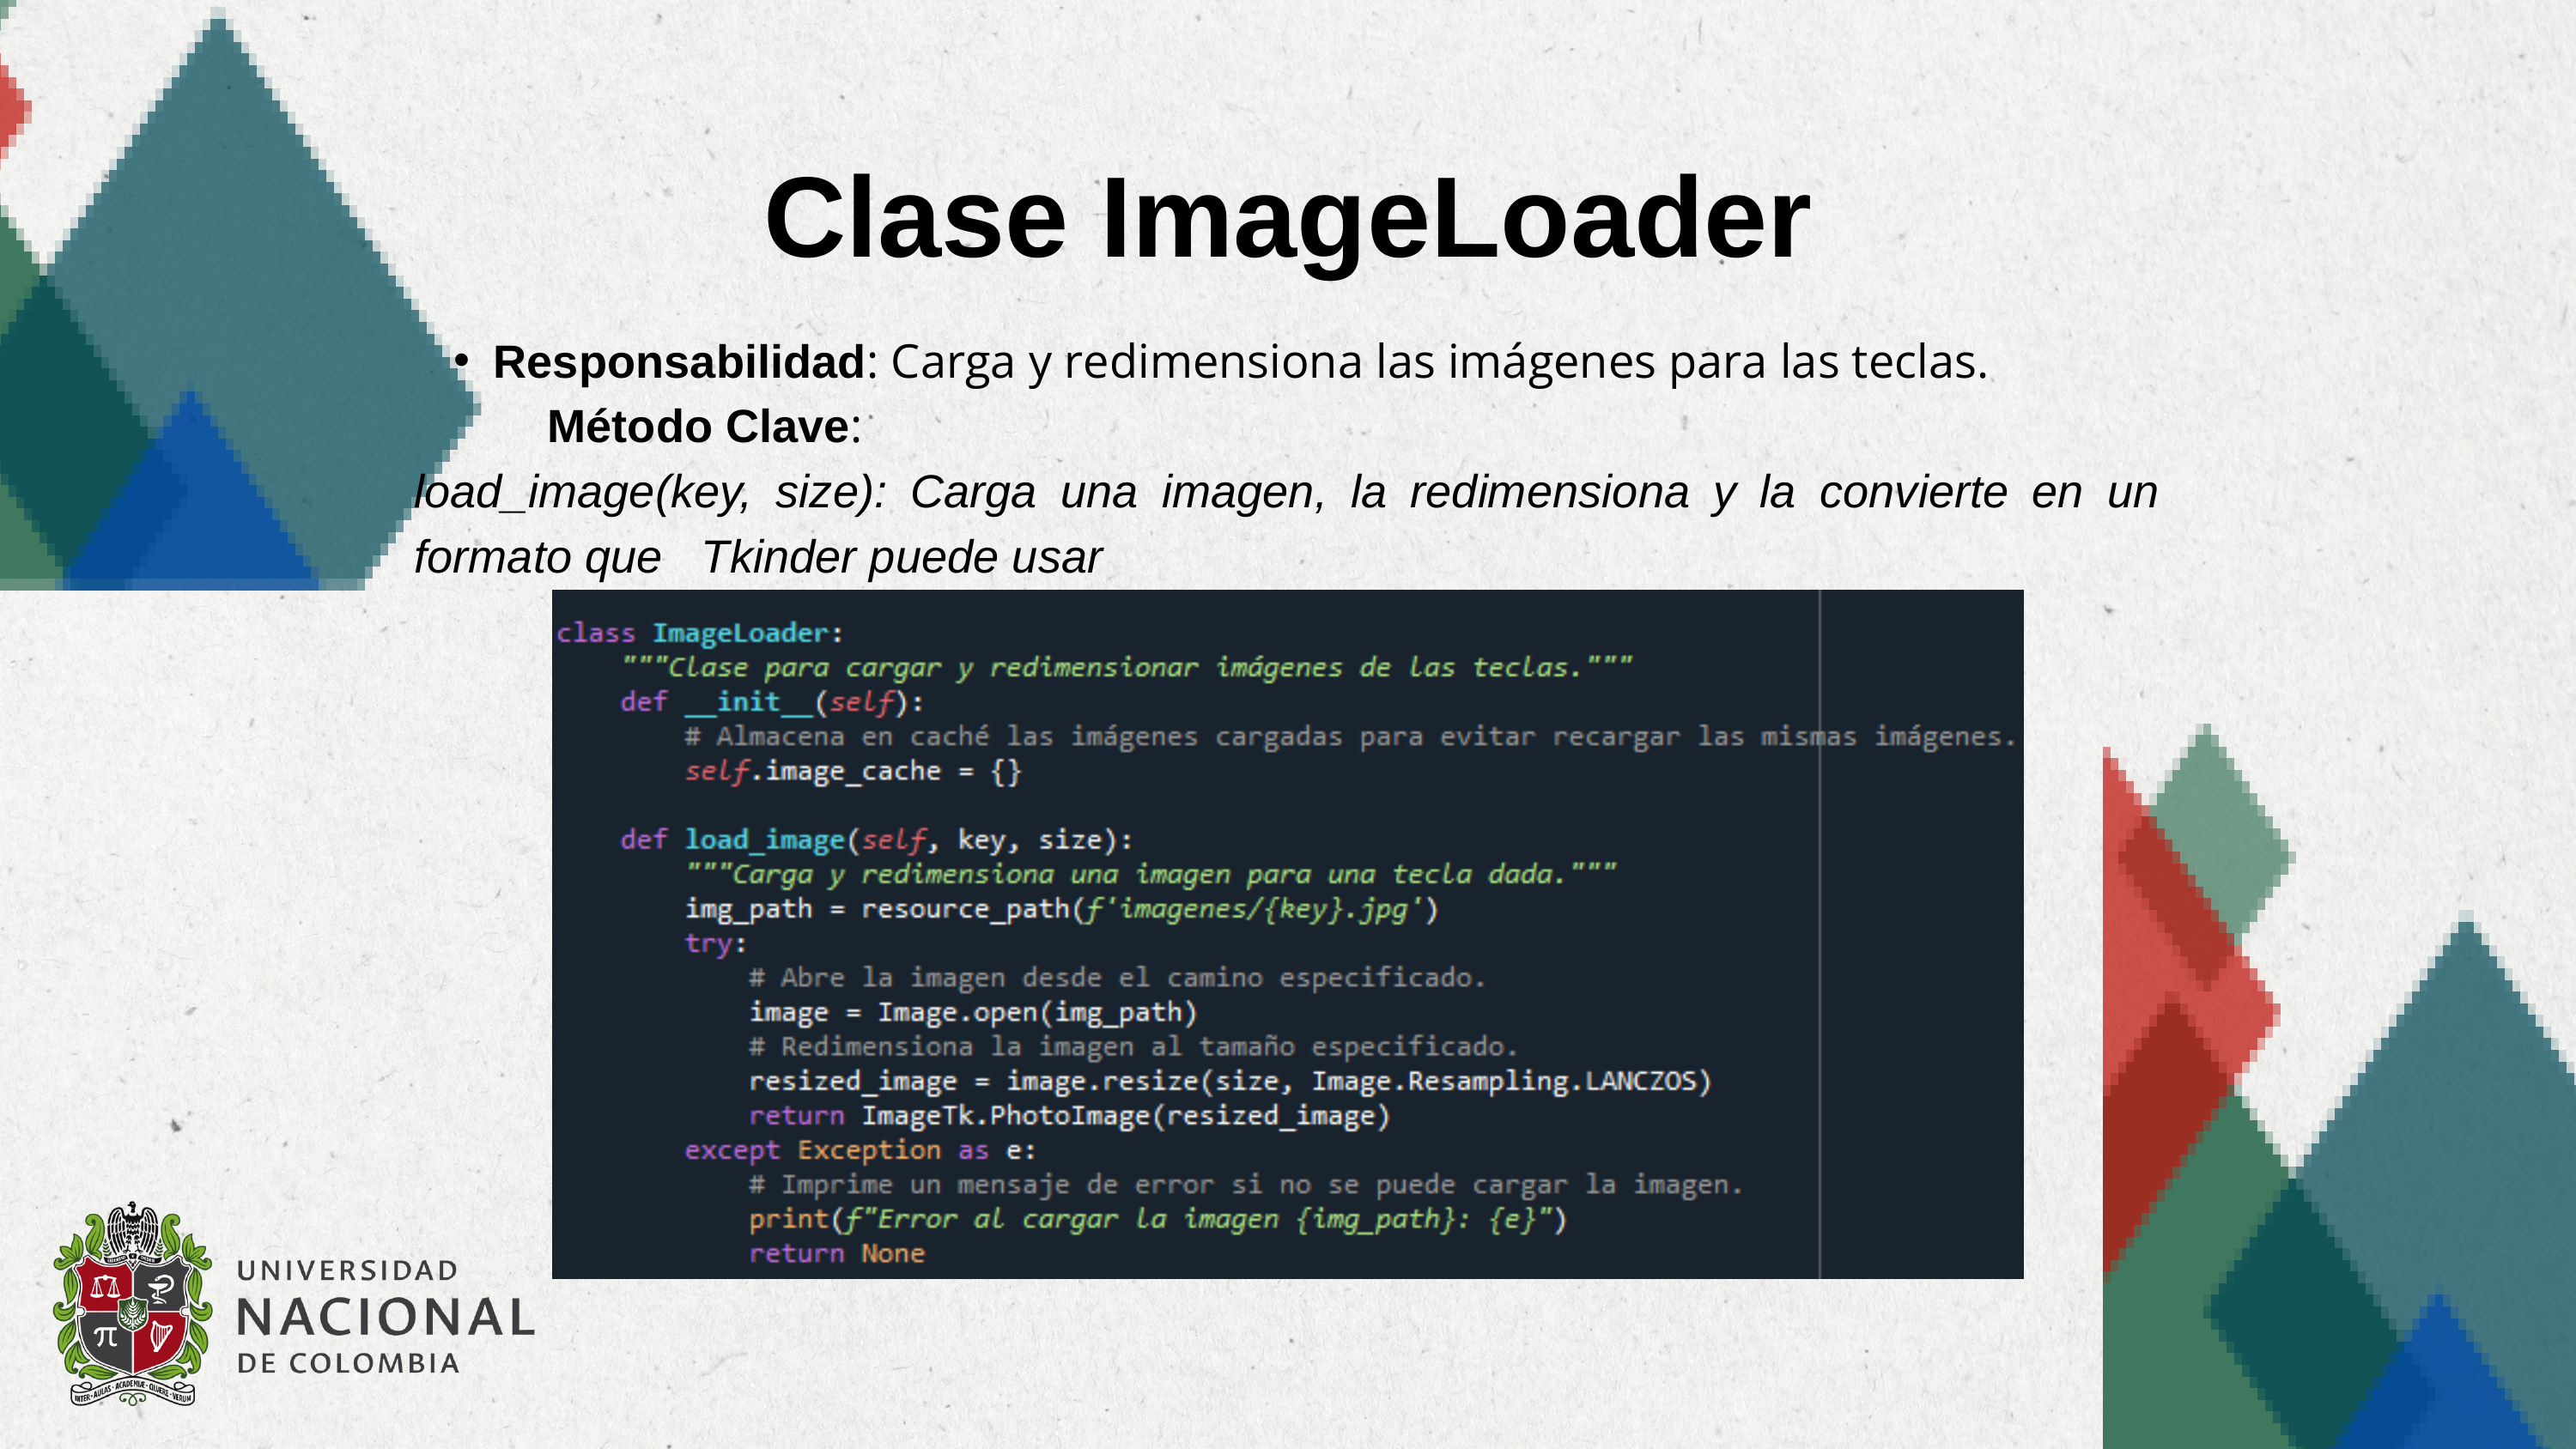

Clase ImageLoader
Responsabilidad: Carga y redimensiona las imágenes para las teclas.
           Método Clave:
load_image(key, size): Carga una imagen, la redimensiona y la convierte en un formato que   Tkinder puede usar